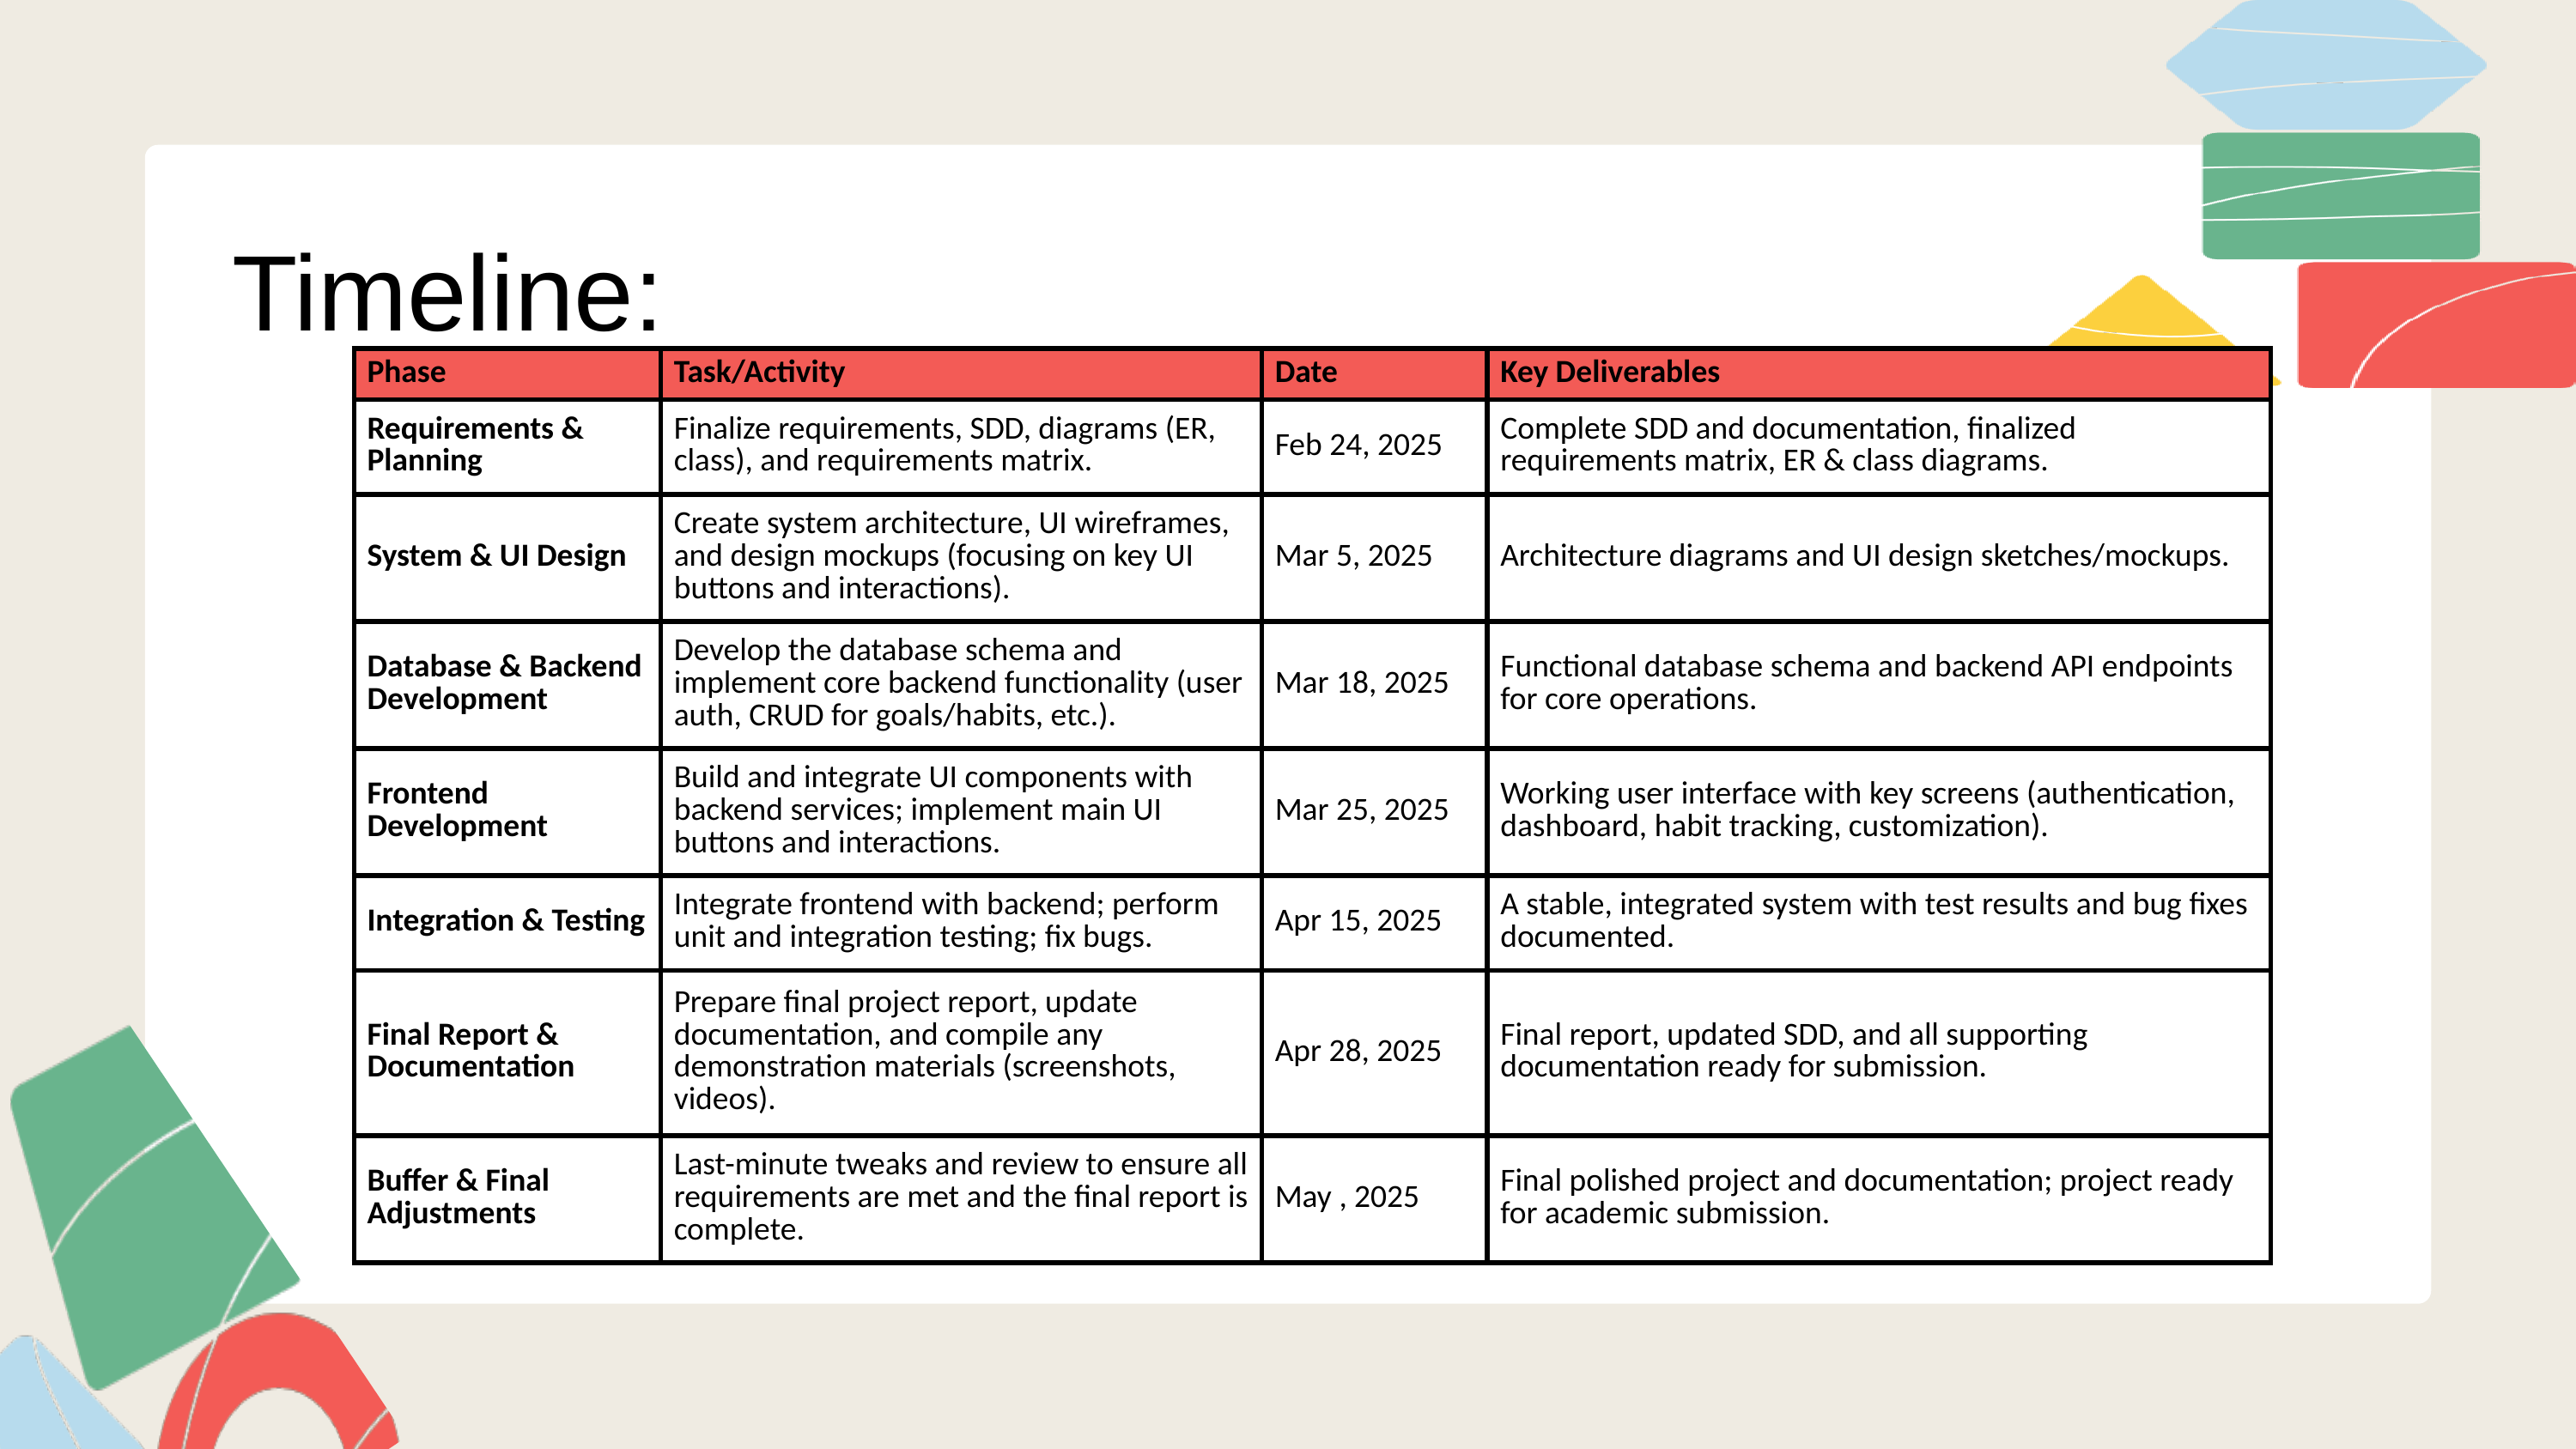

Timeline:
| Phase | Task/Activity | Date | Key Deliverables |
| --- | --- | --- | --- |
| Requirements & Planning | Finalize requirements, SDD, diagrams (ER, class), and requirements matrix. | Feb 24, 2025 | Complete SDD and documentation, finalized requirements matrix, ER & class diagrams. |
| System & UI Design | Create system architecture, UI wireframes, and design mockups (focusing on key UI buttons and interactions). | Mar 5, 2025 | Architecture diagrams and UI design sketches/mockups. |
| Database & Backend Development | Develop the database schema and implement core backend functionality (user auth, CRUD for goals/habits, etc.). | Mar 18, 2025 | Functional database schema and backend API endpoints for core operations. |
| Frontend Development | Build and integrate UI components with backend services; implement main UI buttons and interactions. | Mar 25, 2025 | Working user interface with key screens (authentication, dashboard, habit tracking, customization). |
| Integration & Testing | Integrate frontend with backend; perform unit and integration testing; fix bugs. | Apr 15, 2025 | A stable, integrated system with test results and bug fixes documented. |
| Final Report & Documentation | Prepare final project report, update documentation, and compile any demonstration materials (screenshots, videos). | Apr 28, 2025 | Final report, updated SDD, and all supporting documentation ready for submission. |
| Buffer & Final Adjustments | Last-minute tweaks and review to ensure all requirements are met and the final report is complete. | May , 2025 | Final polished project and documentation; project ready for academic submission. |